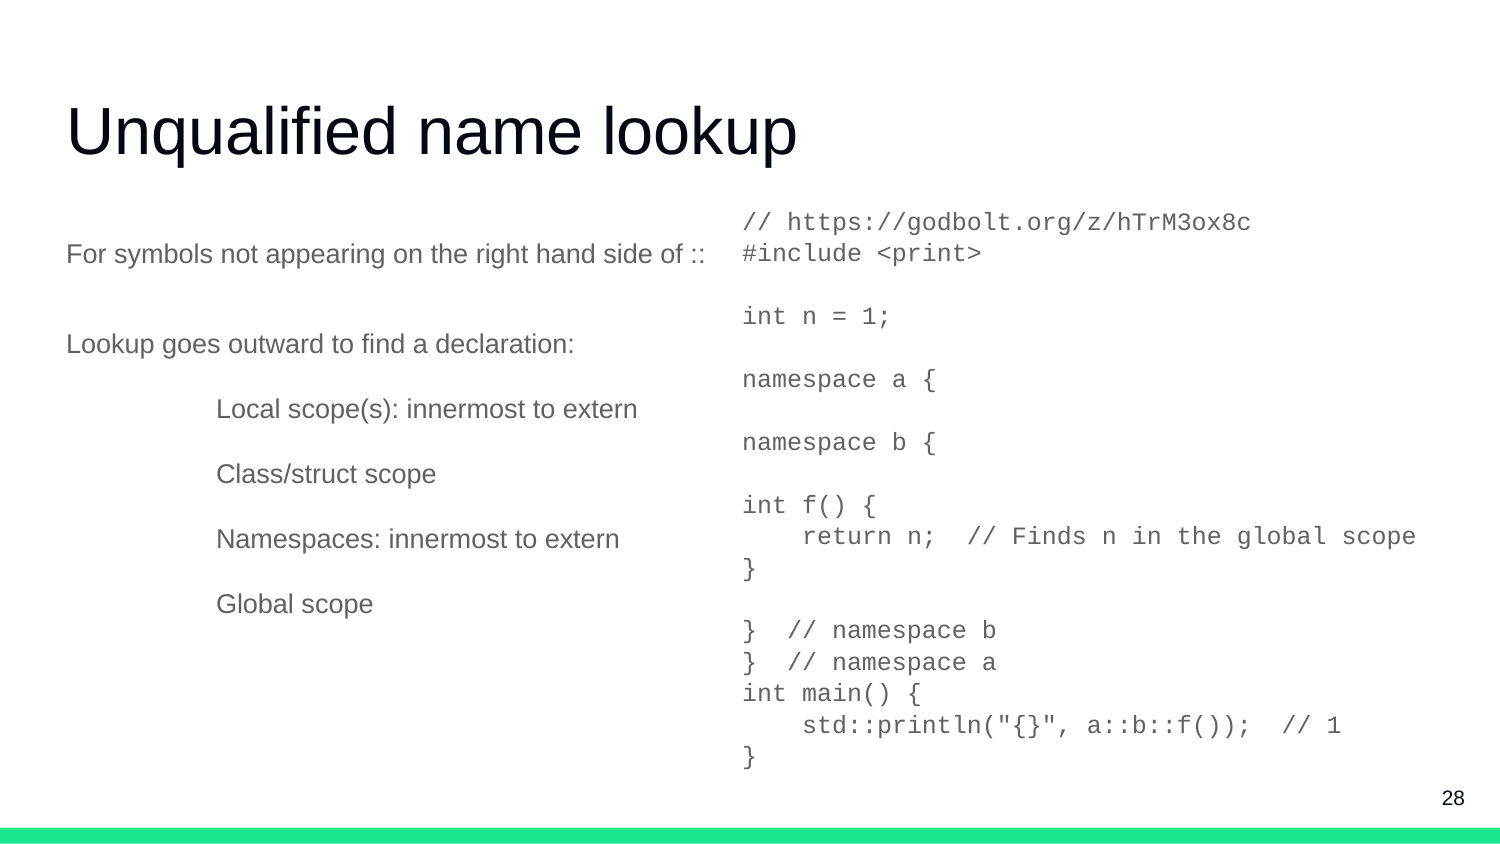

# Unqualified name lookup
For symbols not appearing on the right hand side of ::
Lookup goes outward to find a declaration:
	Local scope(s): innermost to extern
	Class/struct scope
	Namespaces: innermost to extern
	Global scope
// https://godbolt.org/z/hTrM3ox8c
#include <print>

int n = 1;

namespace a {

namespace b {

int f() {
    return n;  // Finds n in the global scope
}

}  // namespace b
}  // namespace a
int main() {
    std::println("{}", a::b::f());  // 1
}
28